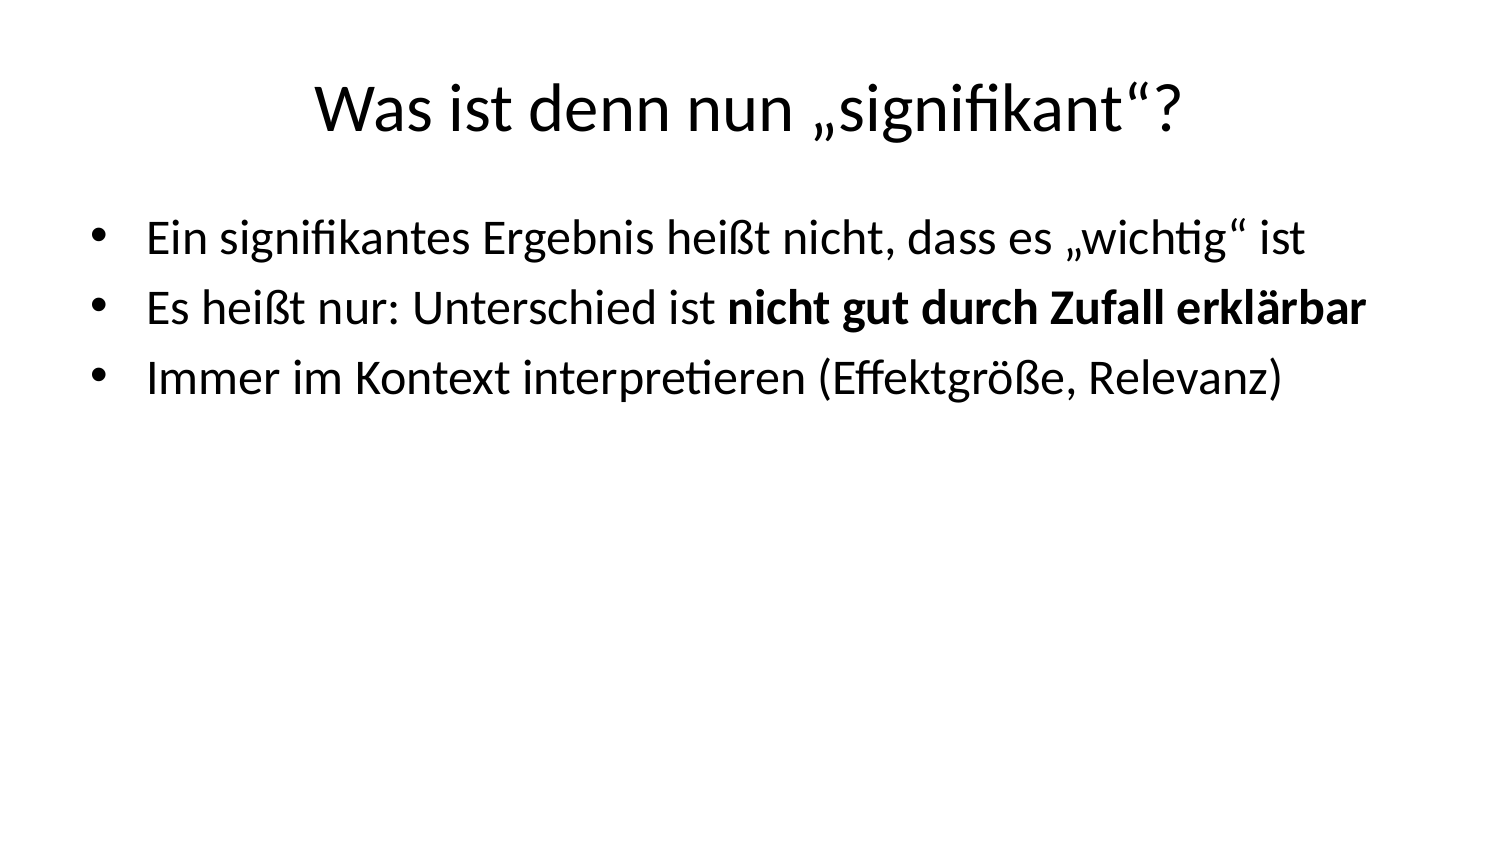

# Was ist denn nun „signifikant“?
Ein signifikantes Ergebnis heißt nicht, dass es „wichtig“ ist
Es heißt nur: Unterschied ist nicht gut durch Zufall erklärbar
Immer im Kontext interpretieren (Effektgröße, Relevanz)